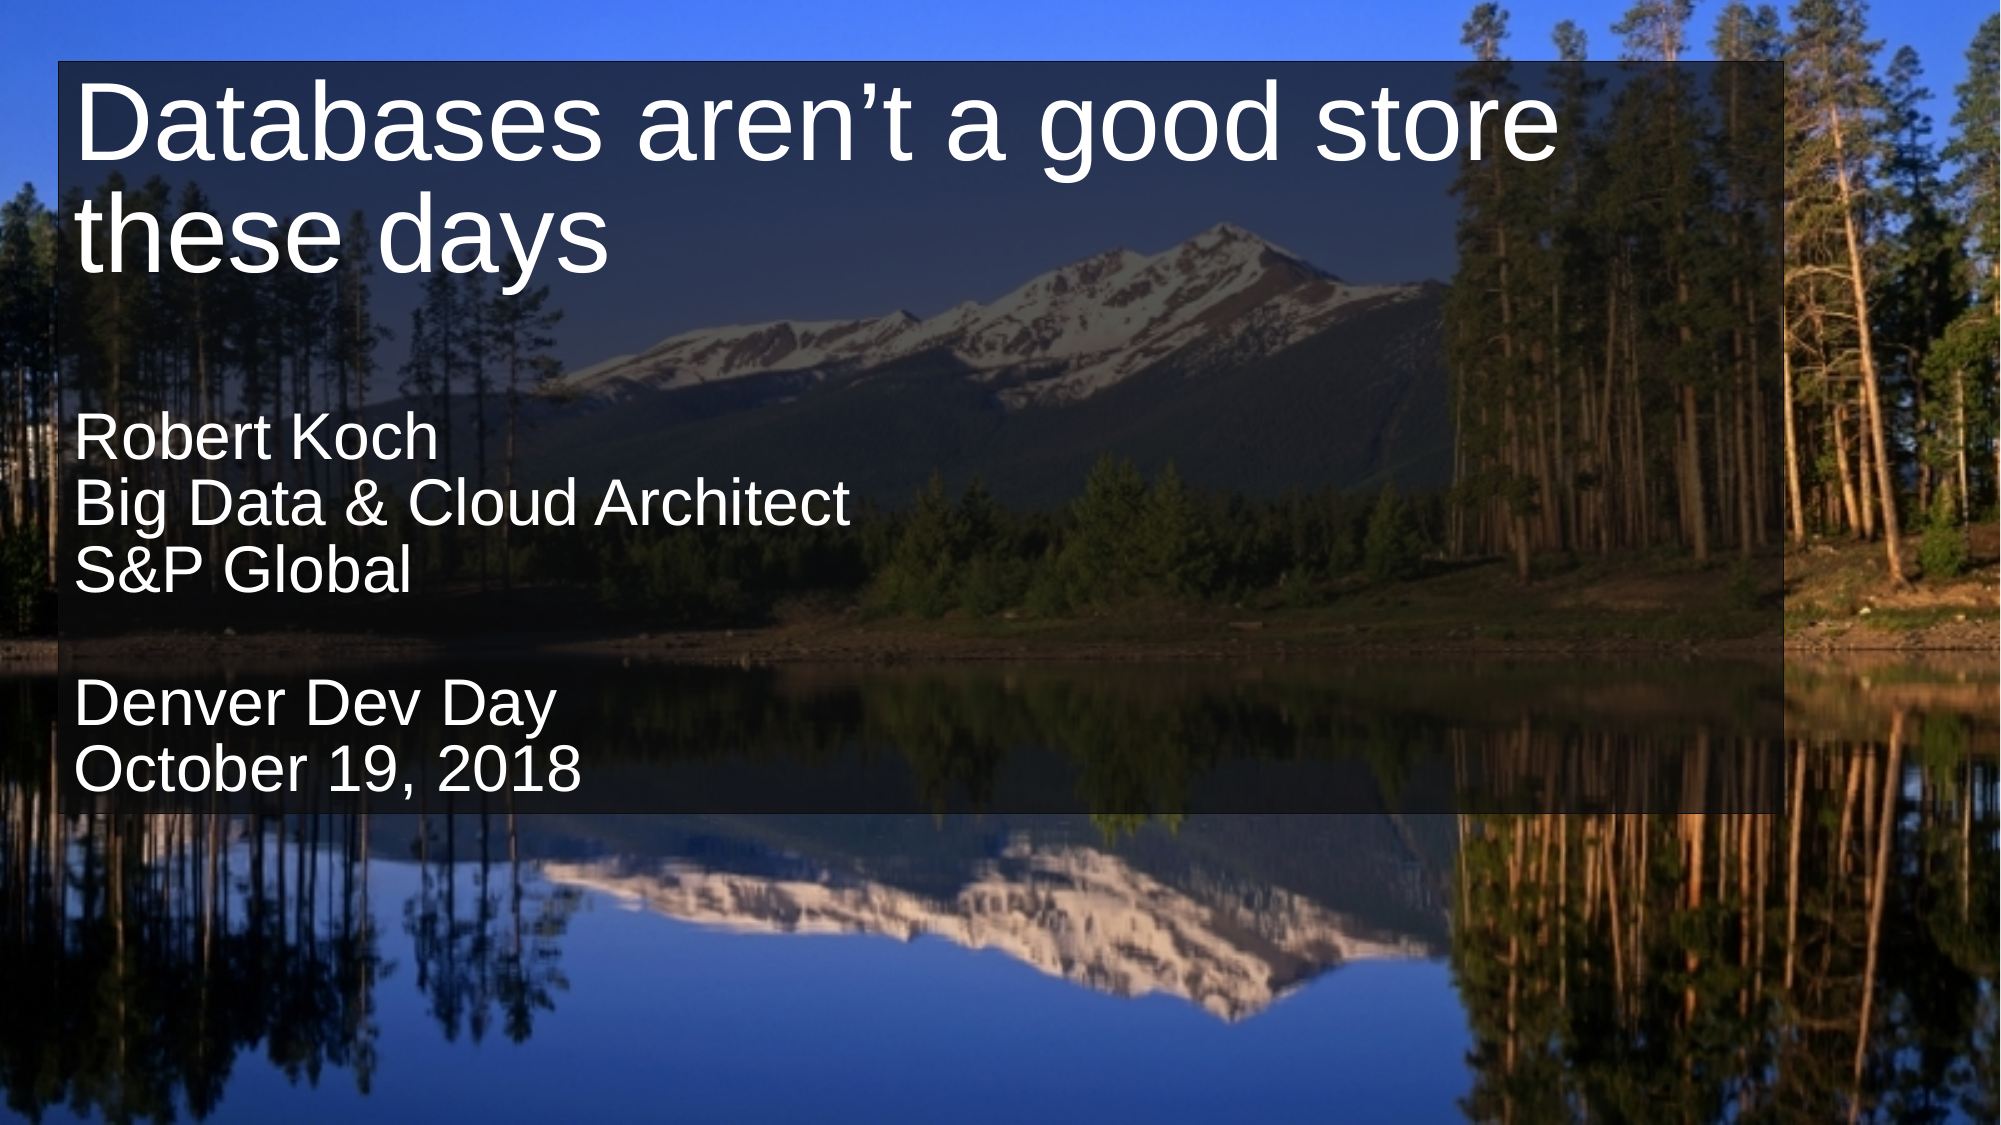

# Databases aren’t a good store these days Robert Koch Big Data & Cloud Architect S&P Global Denver Dev Day October 19, 2018